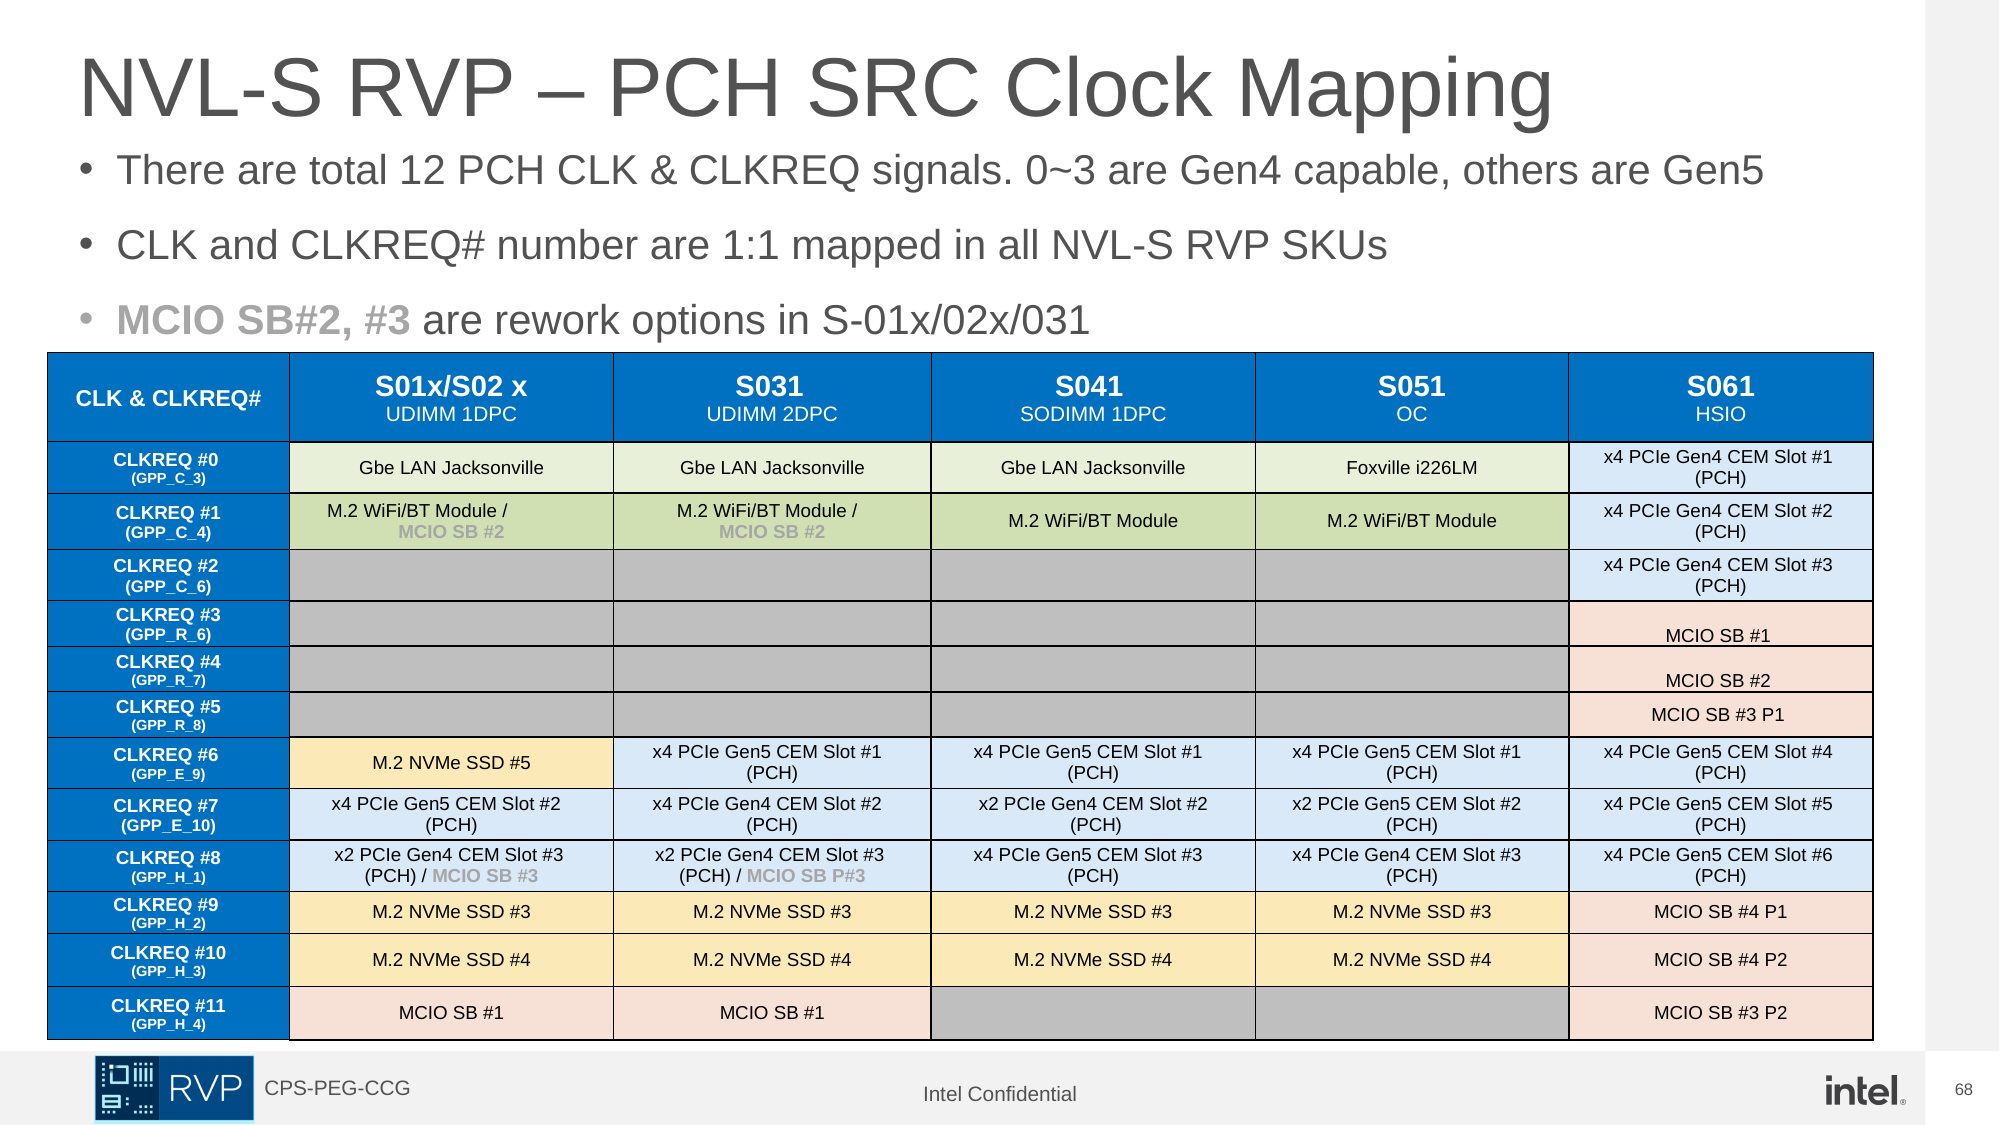

NVL-S RVP – PCH SRC Clock Mapping
There are total 12 PCH CLK & CLKREQ signals. 0~3 are Gen4 capable, others are Gen5
CLK and CLKREQ# number are 1:1 mapped in all NVL-S RVP SKUs
MCIO SB#2, #3 are rework options in S-01x/02x/031
| CLK & CLKREQ# | S01x/S02 x UDIMM 1DPC | S031 UDIMM 2DPC | S041 SODIMM 1DPC | S051 OC | S061 HSIO |
| --- | --- | --- | --- | --- | --- |
| CLKREQ #0 (GPP\_C\_3) | Gbe LAN Jacksonville | Gbe LAN Jacksonville | Gbe LAN Jacksonville | Foxville i226LM | x4 PCIe Gen4 CEM Slot #1 (PCH) |
| CLKREQ #1 (GPP\_C\_4) | M.2 WiFi/BT Module / MCIO SB #2 | M.2 WiFi/BT Module / MCIO SB #2 | M.2 WiFi/BT Module | M.2 WiFi/BT Module | x4 PCIe Gen4 CEM Slot #2 (PCH) |
| CLKREQ #2 (GPP\_C\_6) |  |  |  |  | x4 PCIe Gen4 CEM Slot #3 (PCH) |
| CLKREQ #3 (GPP\_R\_6) |  |  |  |  | MCIO SB #1 |
| CLKREQ #4 (GPP\_R\_7) |  |  |  |  | MCIO SB #2 |
| CLKREQ #5 (GPP\_R\_8) |  |  |  |  | MCIO SB #3 P1 |
| CLKREQ #6 (GPP\_E\_9) | M.2 NVMe SSD #5 | x4 PCIe Gen5 CEM Slot #1 (PCH) | x4 PCIe Gen5 CEM Slot #1 (PCH) | x4 PCIe Gen5 CEM Slot #1 (PCH) | x4 PCIe Gen5 CEM Slot #4 (PCH) |
| CLKREQ #7 (GPP\_E\_10) | x4 PCIe Gen5 CEM Slot #2 (PCH) | x4 PCIe Gen4 CEM Slot #2 (PCH) | x2 PCIe Gen4 CEM Slot #2 (PCH) | x2 PCIe Gen5 CEM Slot #2 (PCH) | x4 PCIe Gen5 CEM Slot #5 (PCH) |
| CLKREQ #8 (GPP\_H\_1) | x2 PCIe Gen4 CEM Slot #3 (PCH) / MCIO SB #3 | x2 PCIe Gen4 CEM Slot #3 (PCH) / MCIO SB P#3 | x4 PCIe Gen5 CEM Slot #3 (PCH) | x4 PCIe Gen4 CEM Slot #3 (PCH) | x4 PCIe Gen5 CEM Slot #6 (PCH) |
| CLKREQ #9 (GPP\_H\_2) | M.2 NVMe SSD #3 | M.2 NVMe SSD #3 | M.2 NVMe SSD #3 | M.2 NVMe SSD #3 | MCIO SB #4 P1 |
| CLKREQ #10 (GPP\_H\_3) | M.2 NVMe SSD #4 | M.2 NVMe SSD #4 | M.2 NVMe SSD #4 | M.2 NVMe SSD #4 | MCIO SB #4 P2 |
| CLKREQ #11 (GPP\_H\_4) | MCIO SB #1 | MCIO SB #1 |  |  | MCIO SB #3 P2 |